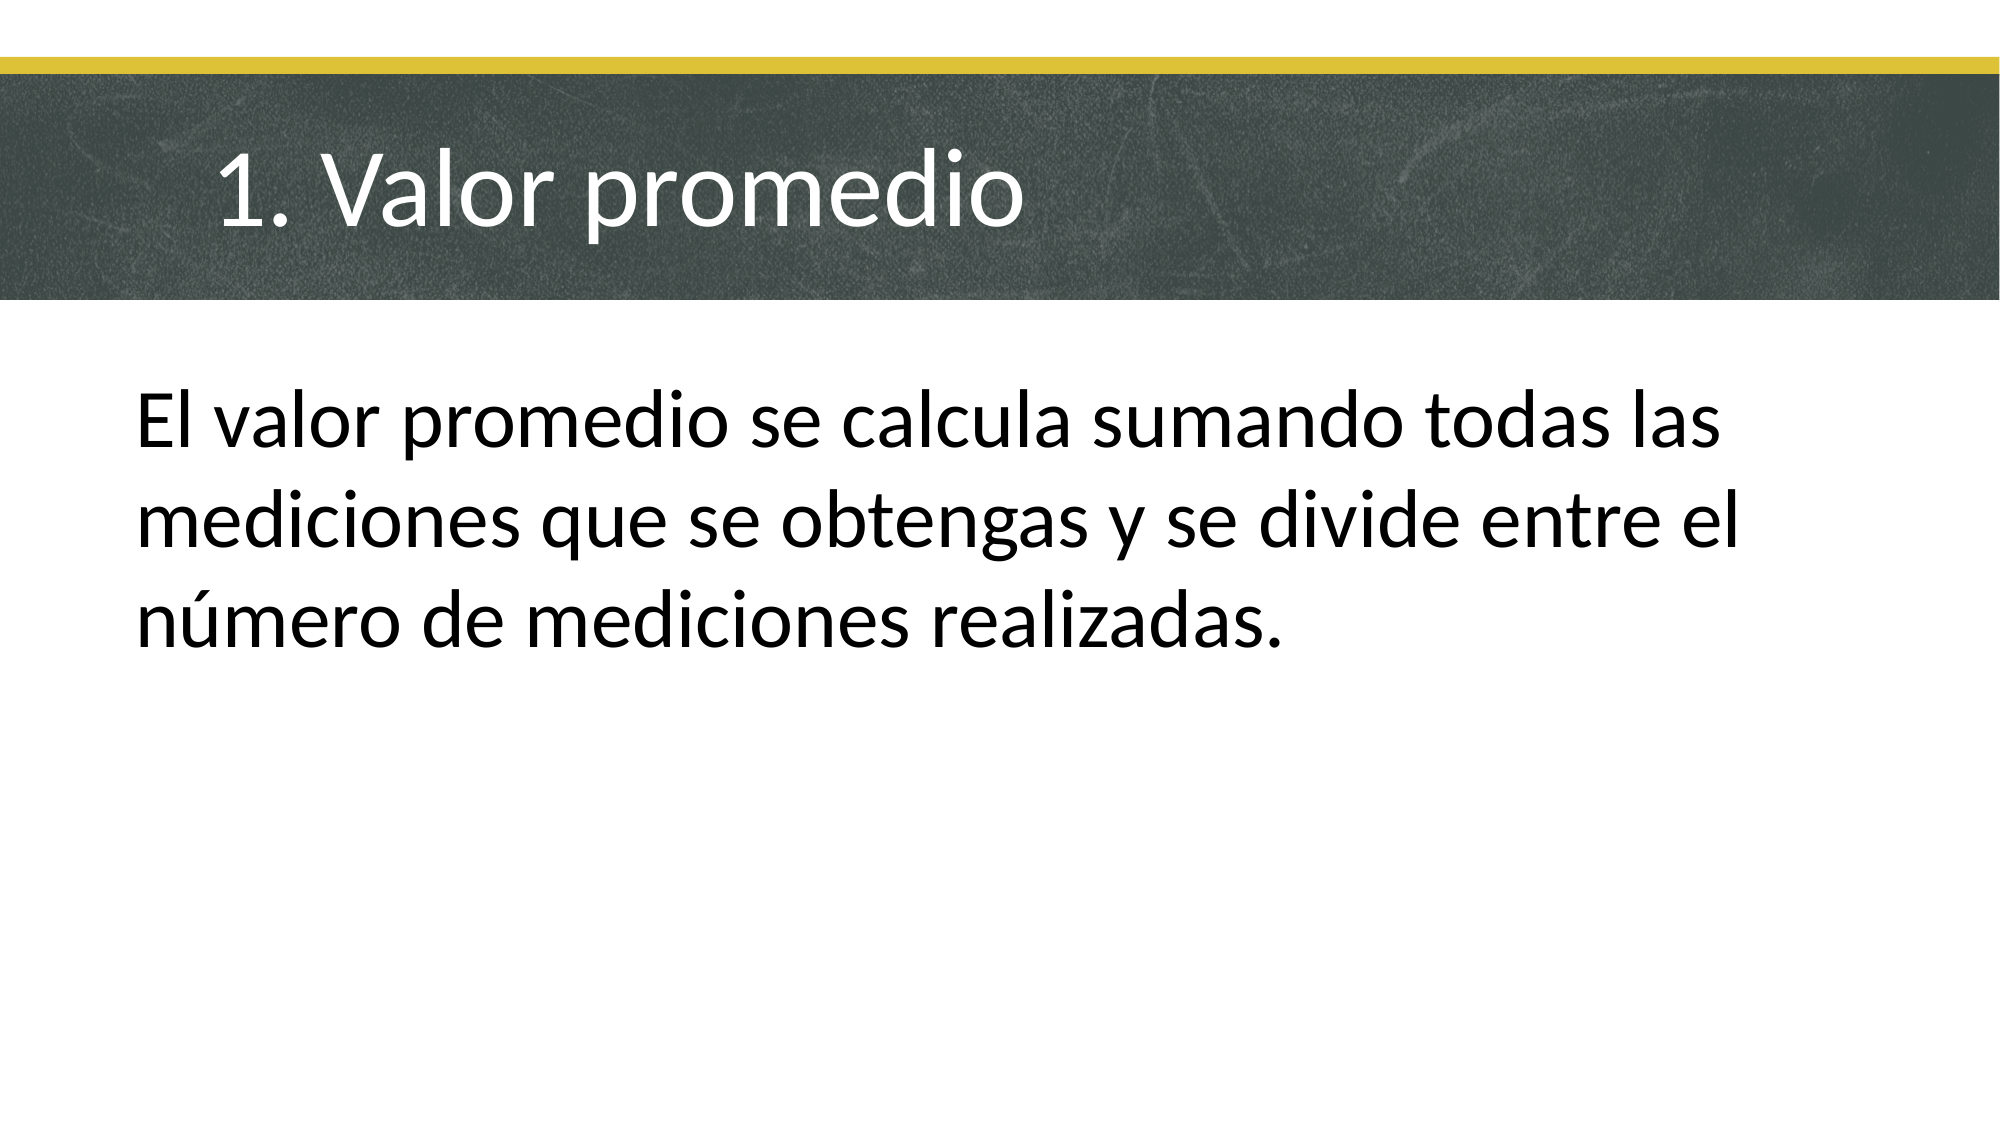

1. Valor promedio
El valor promedio se calcula sumando todas las mediciones que se obtengas y se divide entre el número de mediciones realizadas.